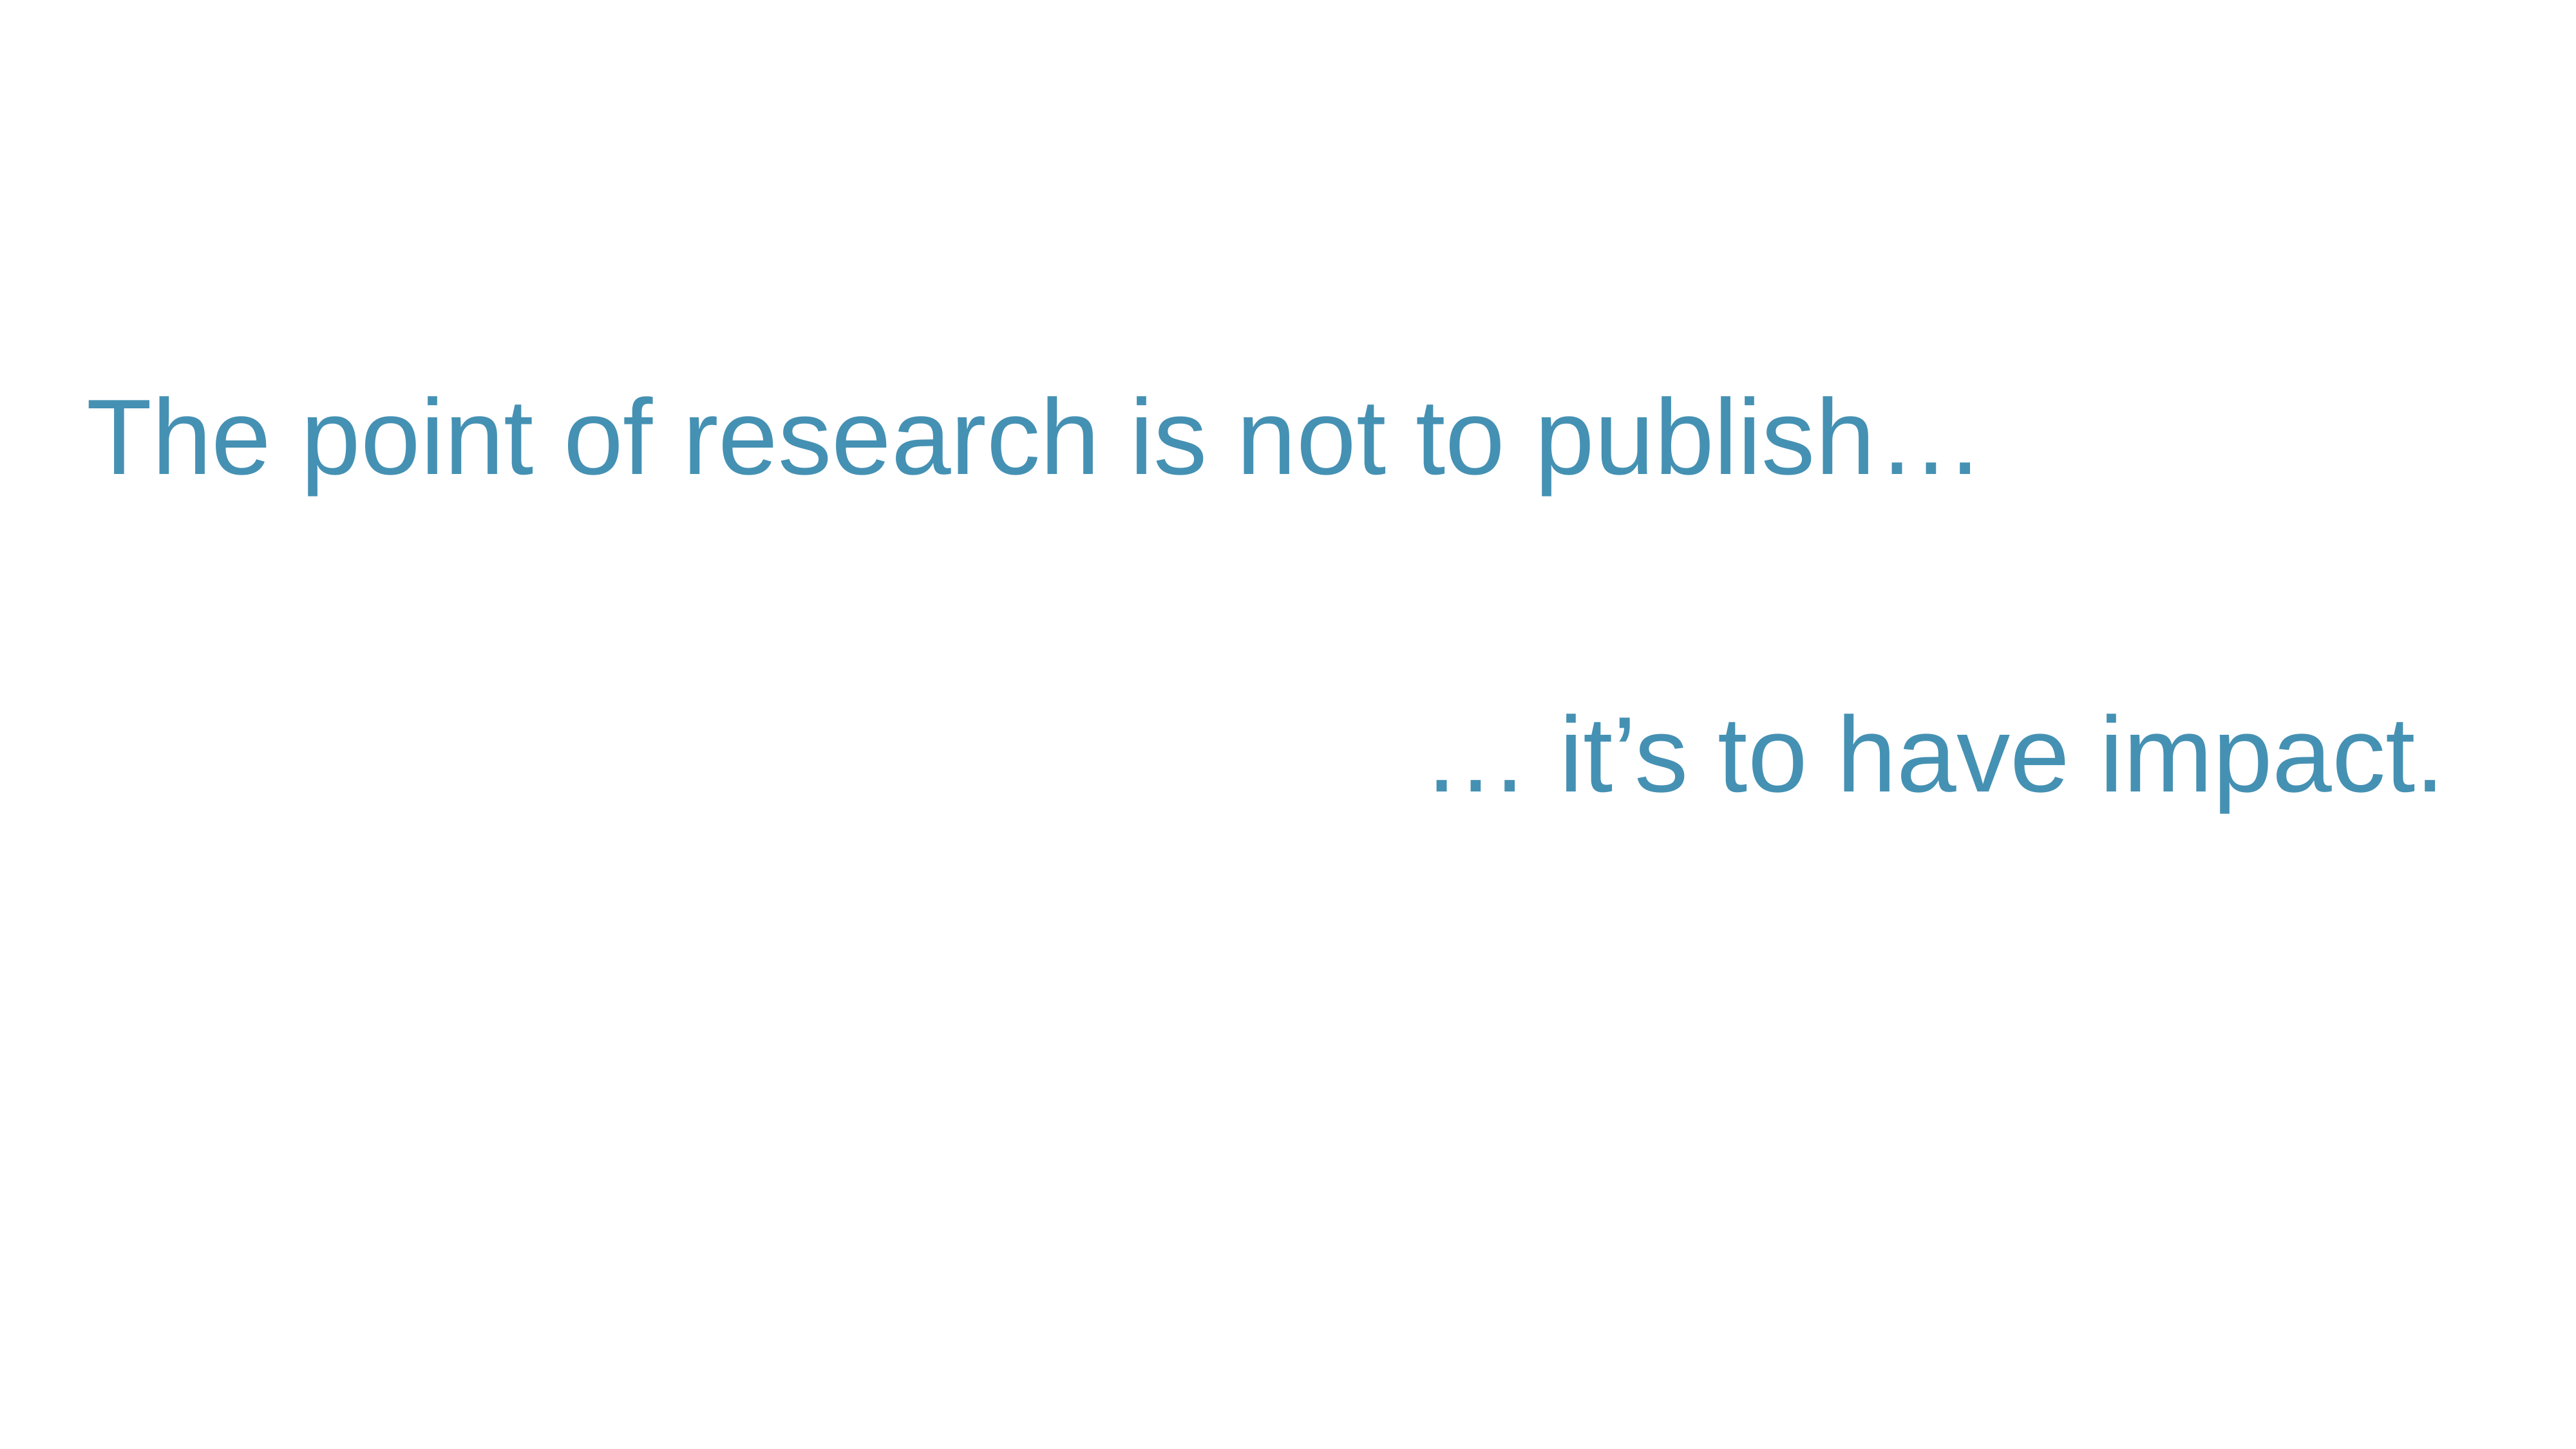

# The point of research is not to publish…
… it’s to have impact.